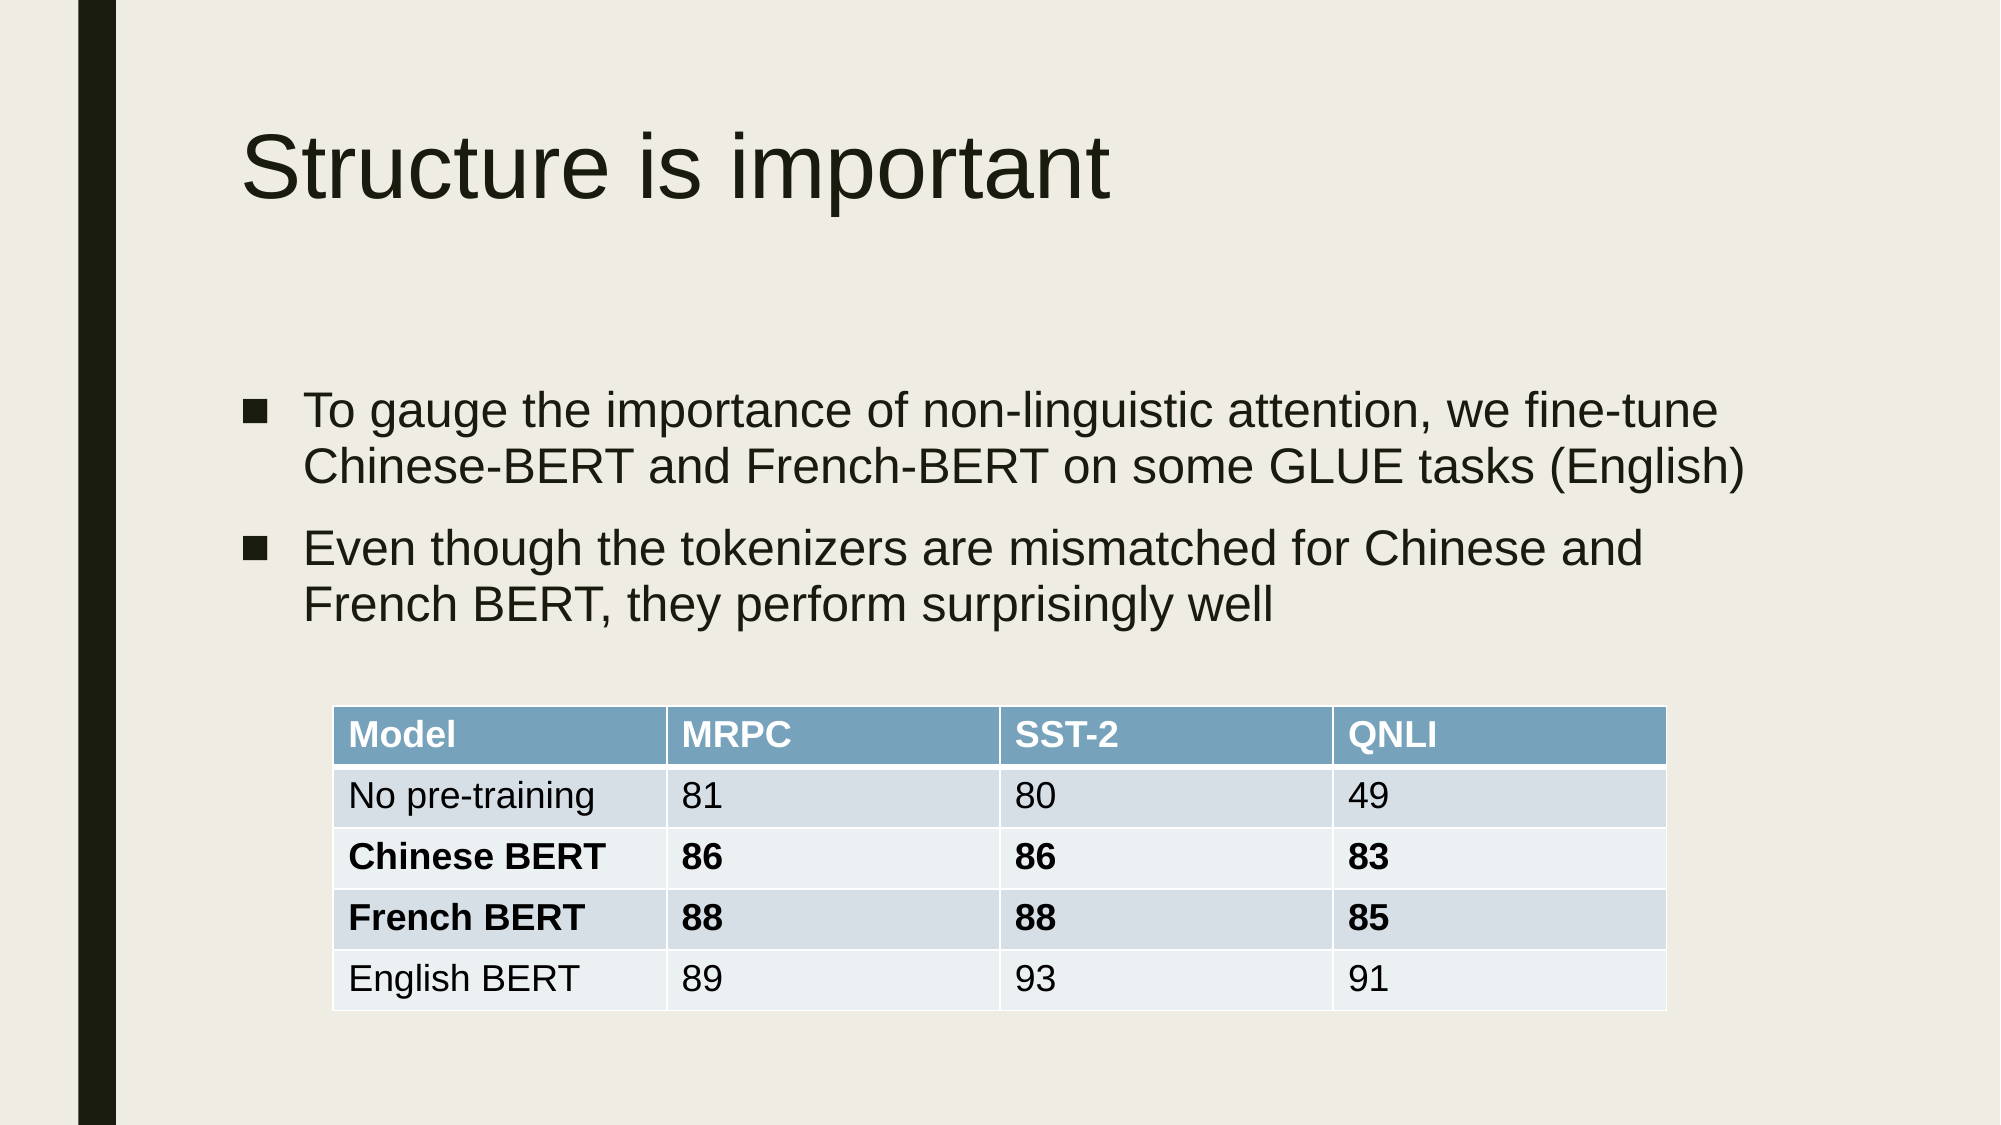

# Structure is important
To gauge the importance of non-linguistic attention, we fine-tune Chinese-BERT and French-BERT on some GLUE tasks (English)
Even though the tokenizers are mismatched for Chinese and French BERT, they perform surprisingly well
| Model | MRPC | SST-2 | QNLI |
| --- | --- | --- | --- |
| No pre-training | 81 | 80 | 49 |
| Chinese BERT | 86 | 86 | 83 |
| French BERT | 88 | 88 | 85 |
| English BERT | 89 | 93 | 91 |